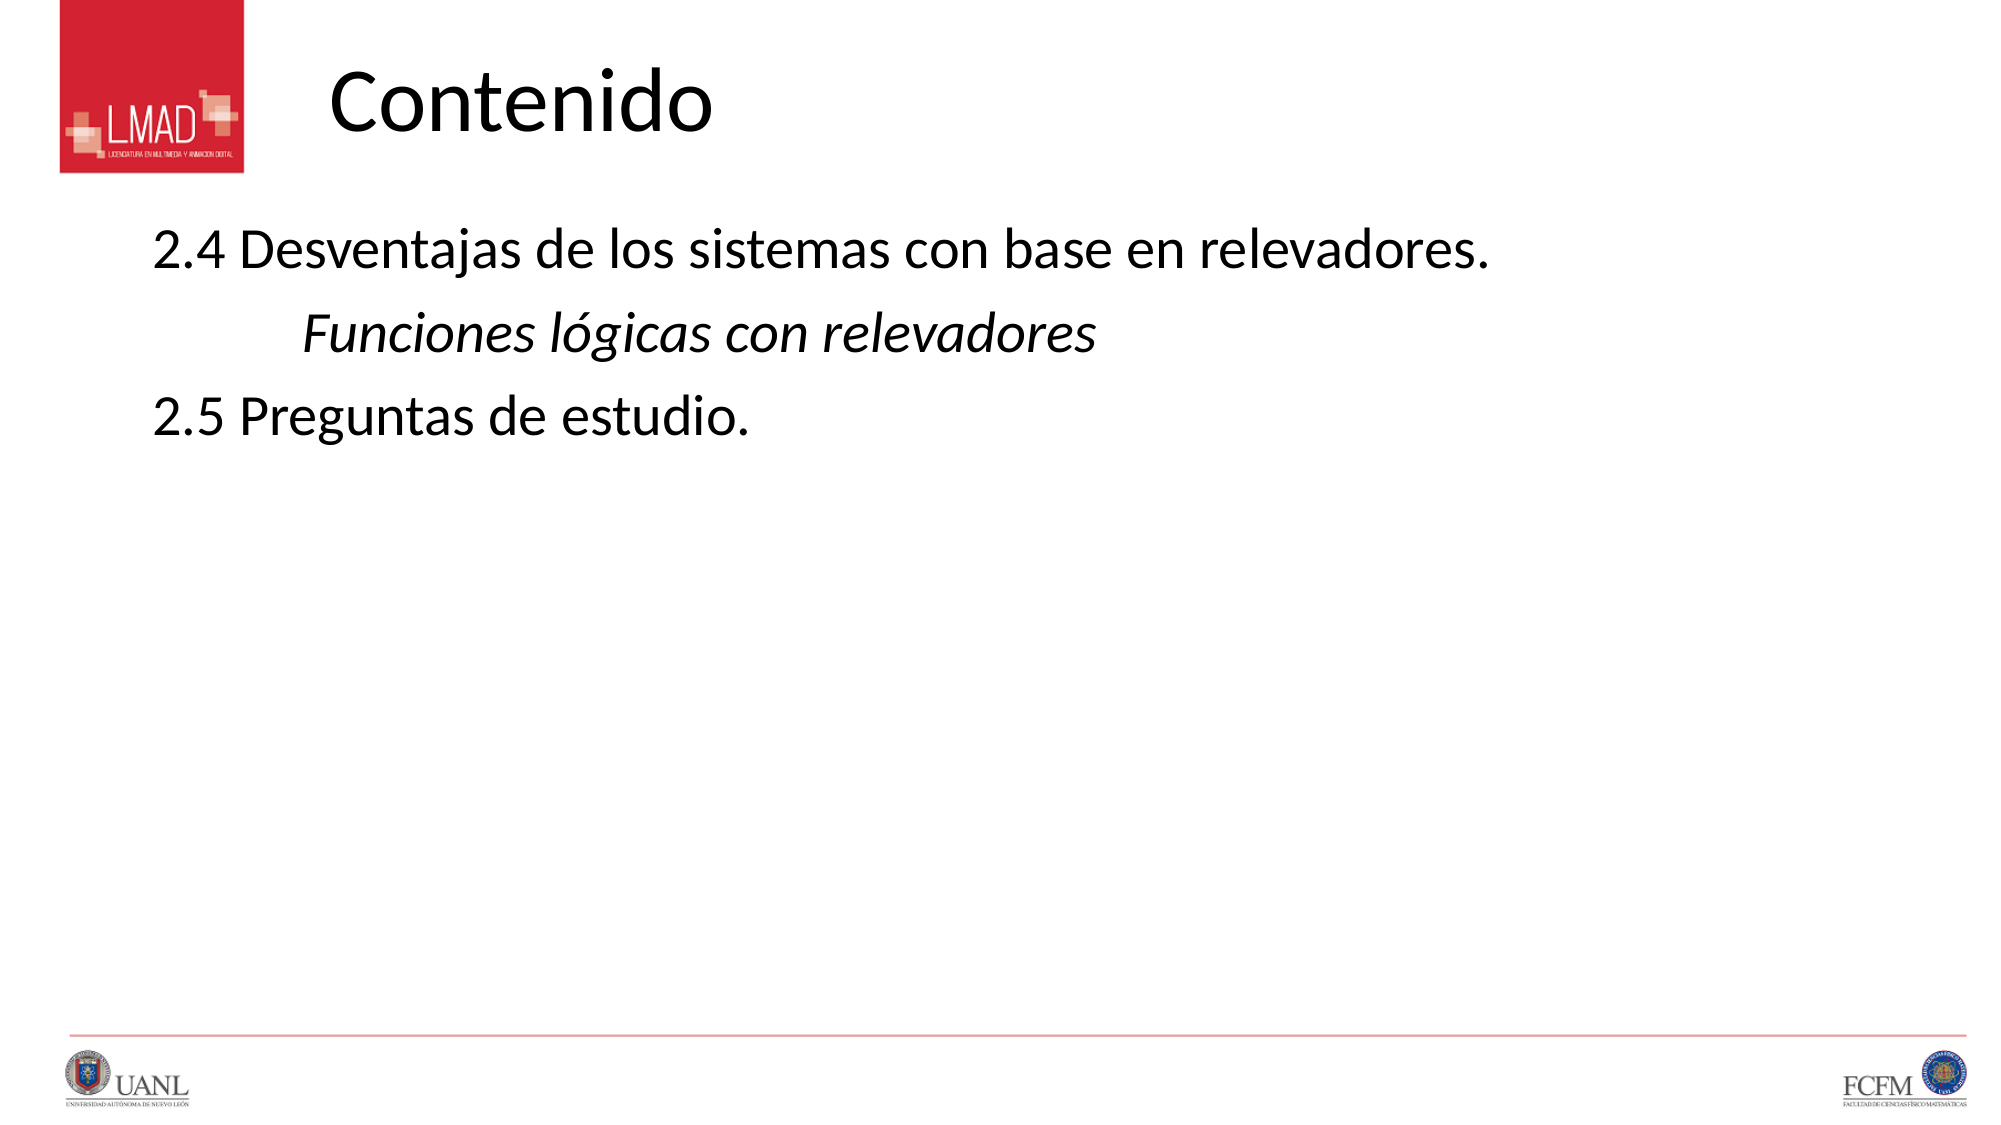

# Contenido
2.4 Desventajas de los sistemas con base en relevadores.
	Funciones lógicas con relevadores
2.5 Preguntas de estudio.